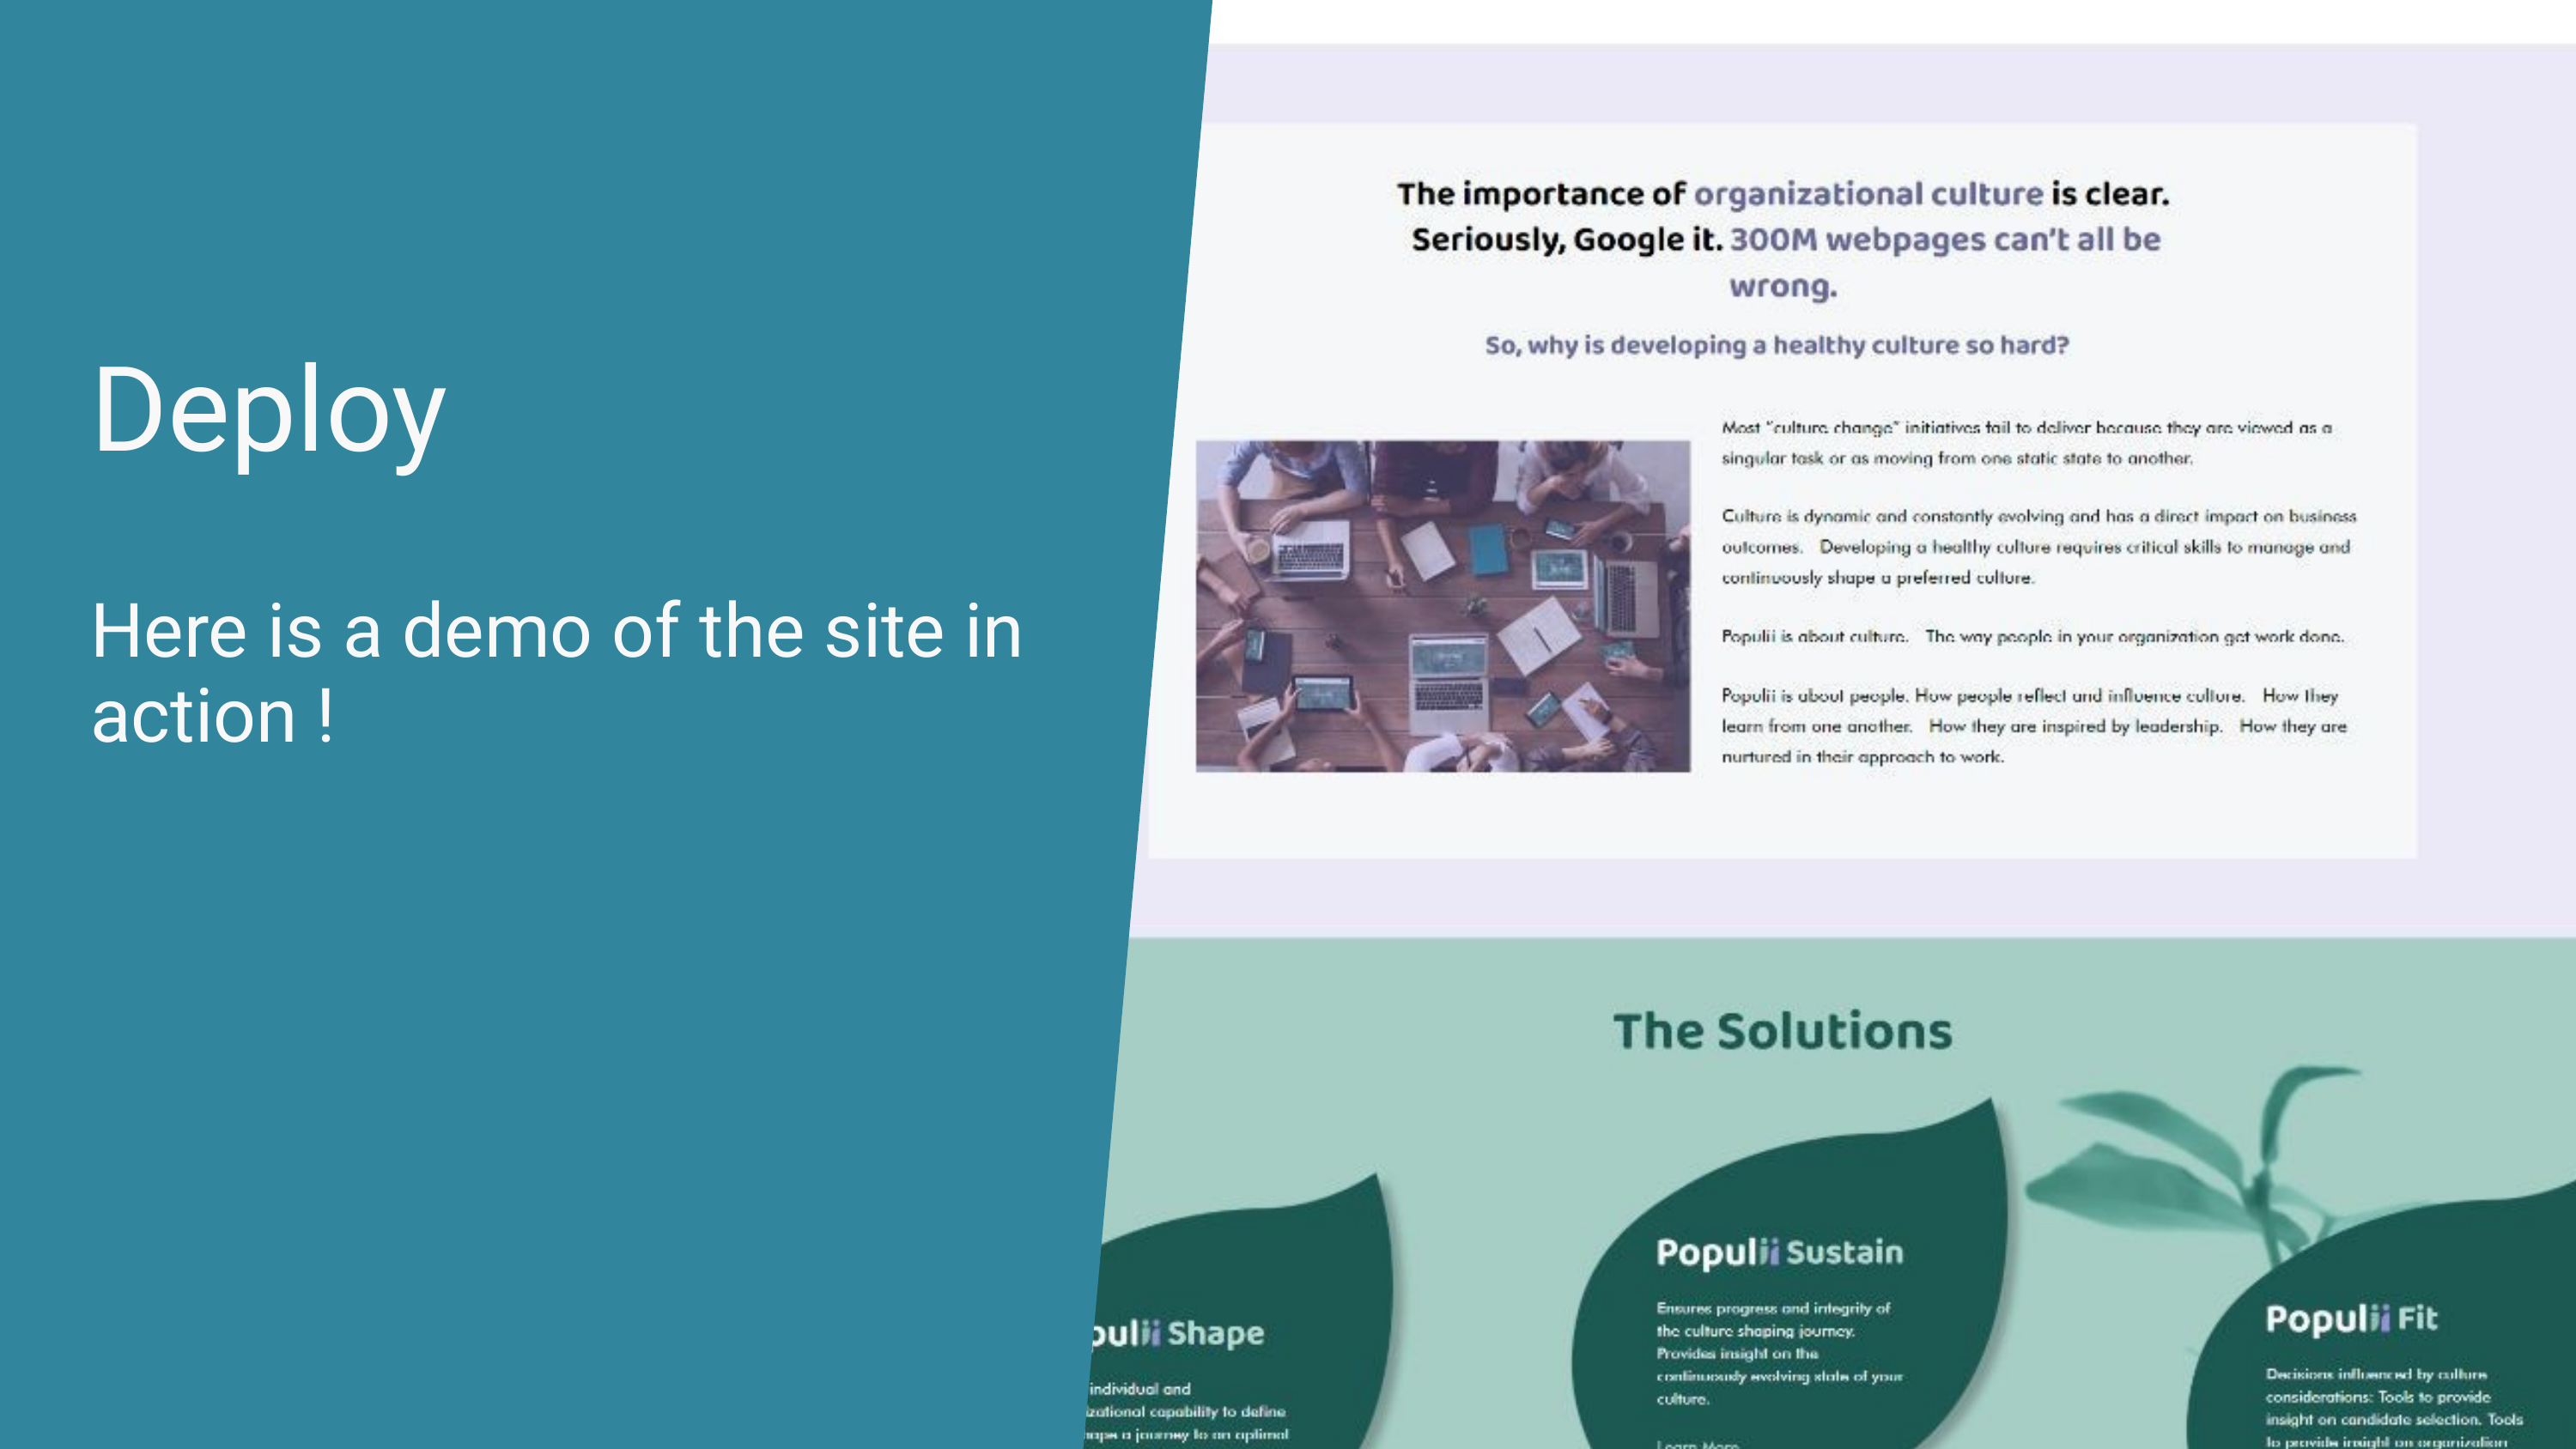

Deploy
Here is a demo of the site in action !